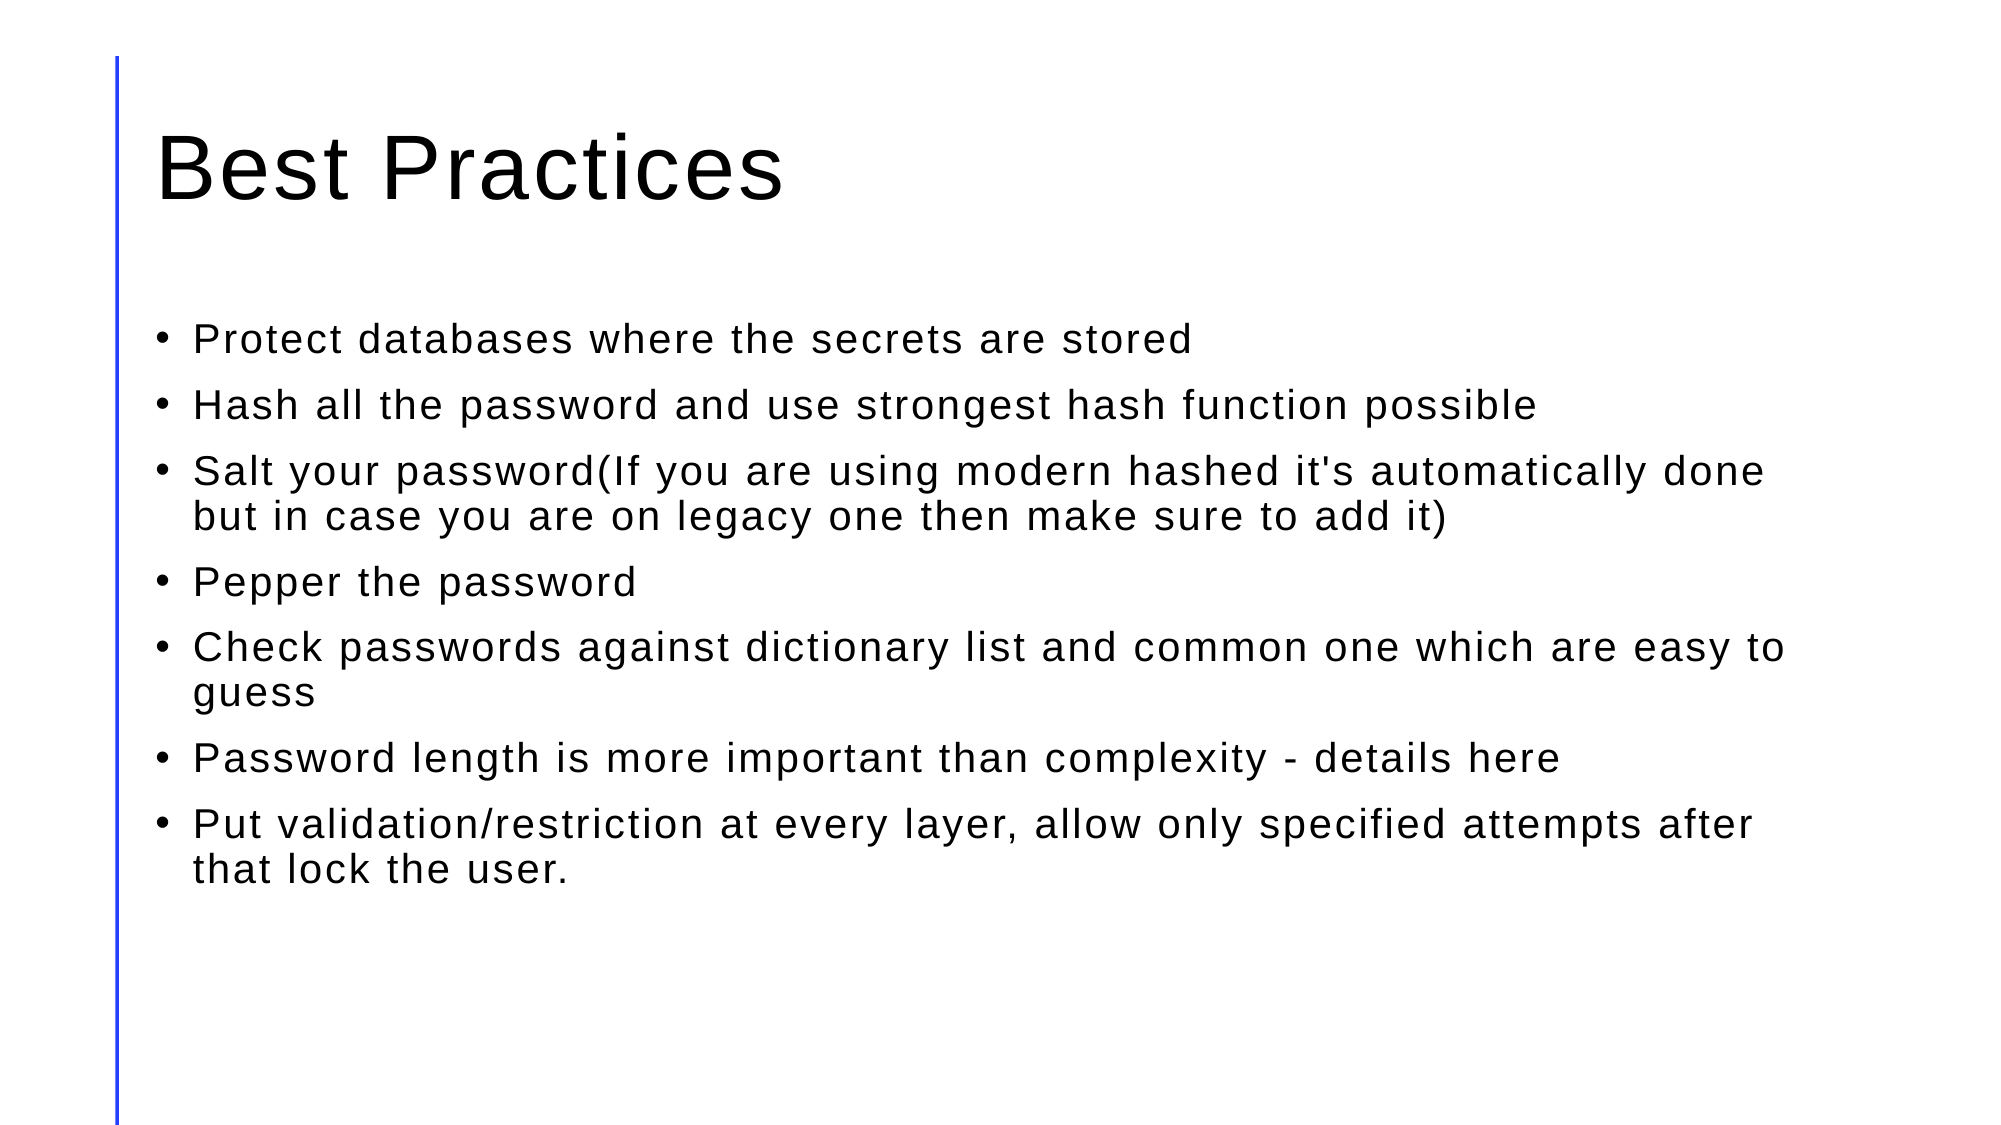

# Best Practices
Protect databases where the secrets are stored
Hash all the password and use strongest hash function possible
Salt your password(If you are using modern hashed it's automatically done but in case you are on legacy one then make sure to add it)
Pepper the password
Check passwords against dictionary list and common one which are easy to guess
Password length is more important than complexity - details here
Put validation/restriction at every layer, allow only specified attempts after that lock the user.